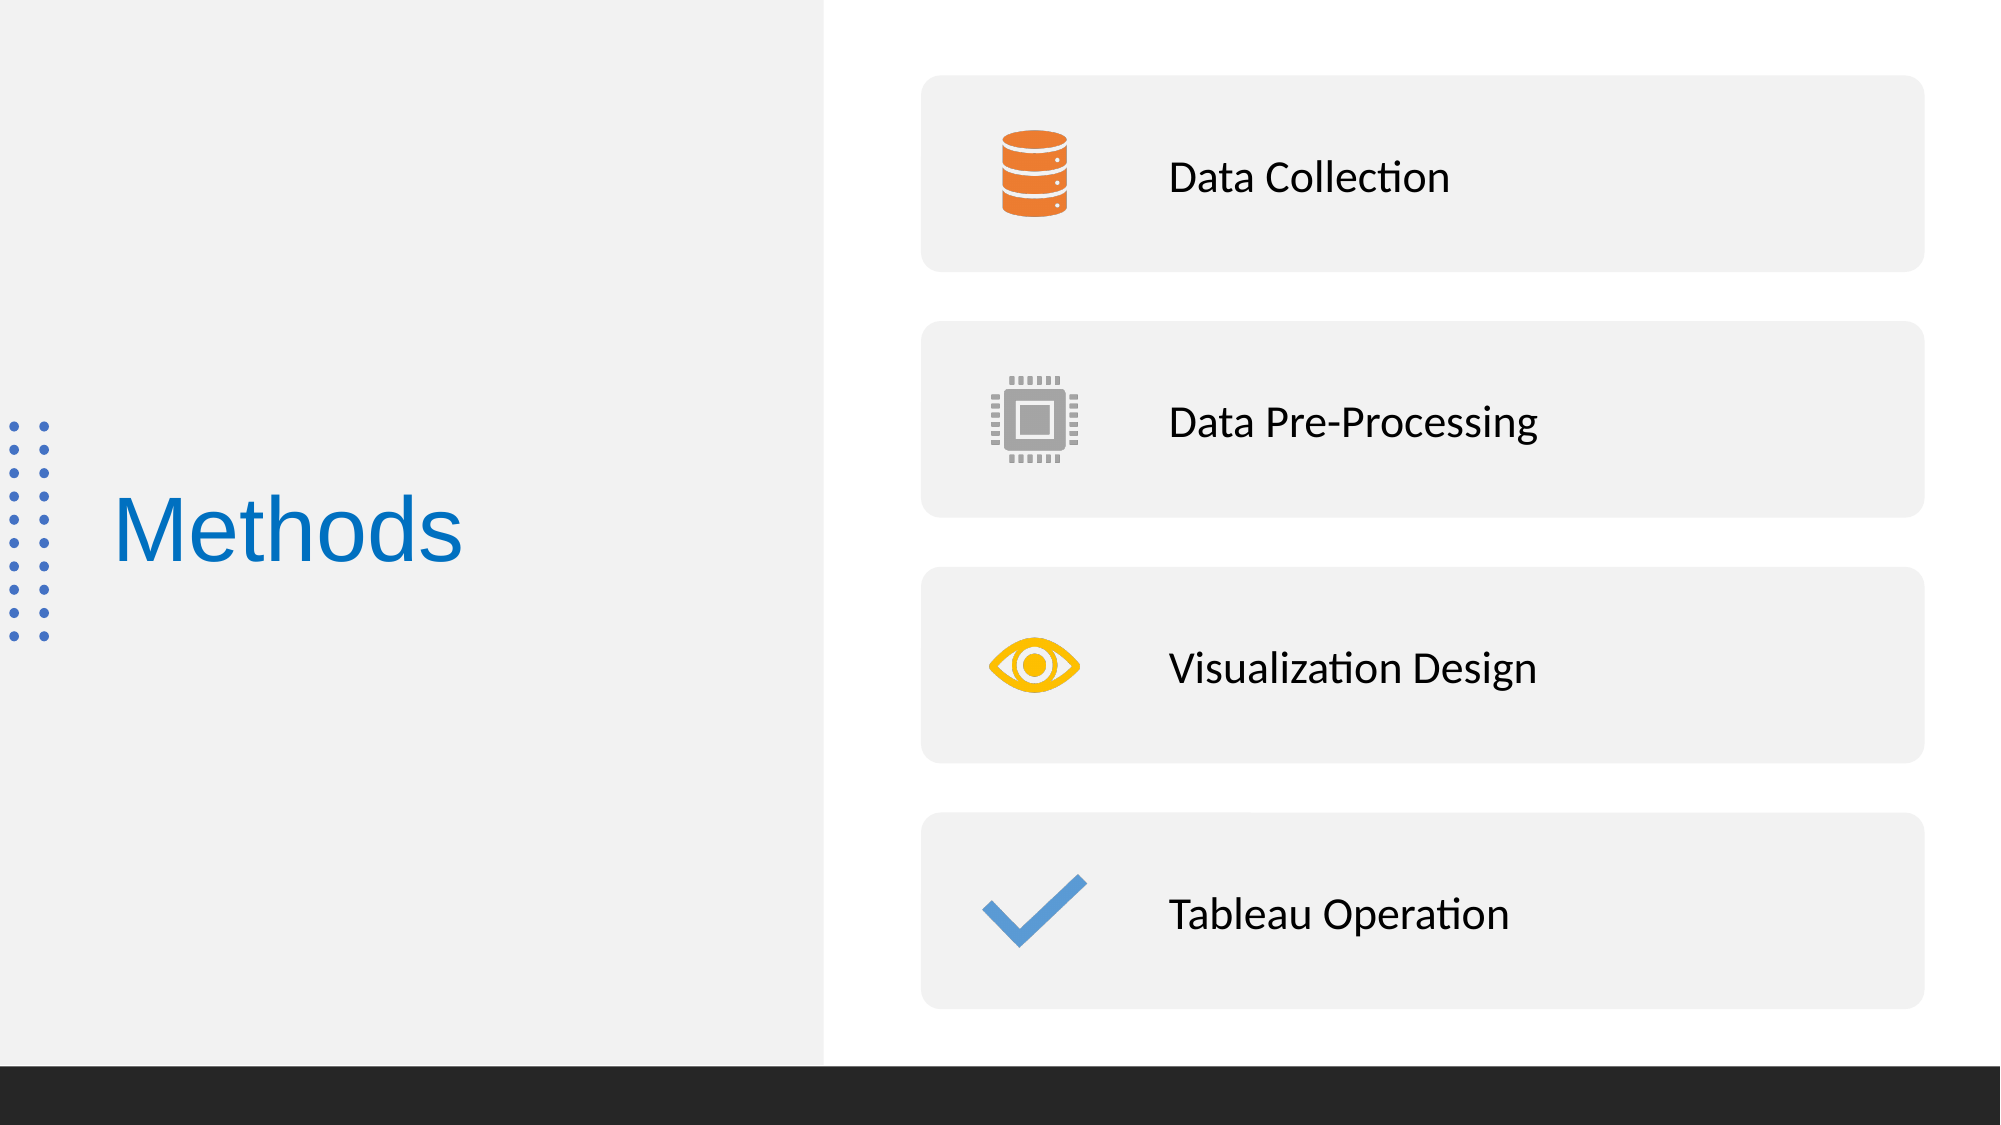

Data Collection
Data Pre-Processing
Visualization Design
Tableau Operation
# Methods